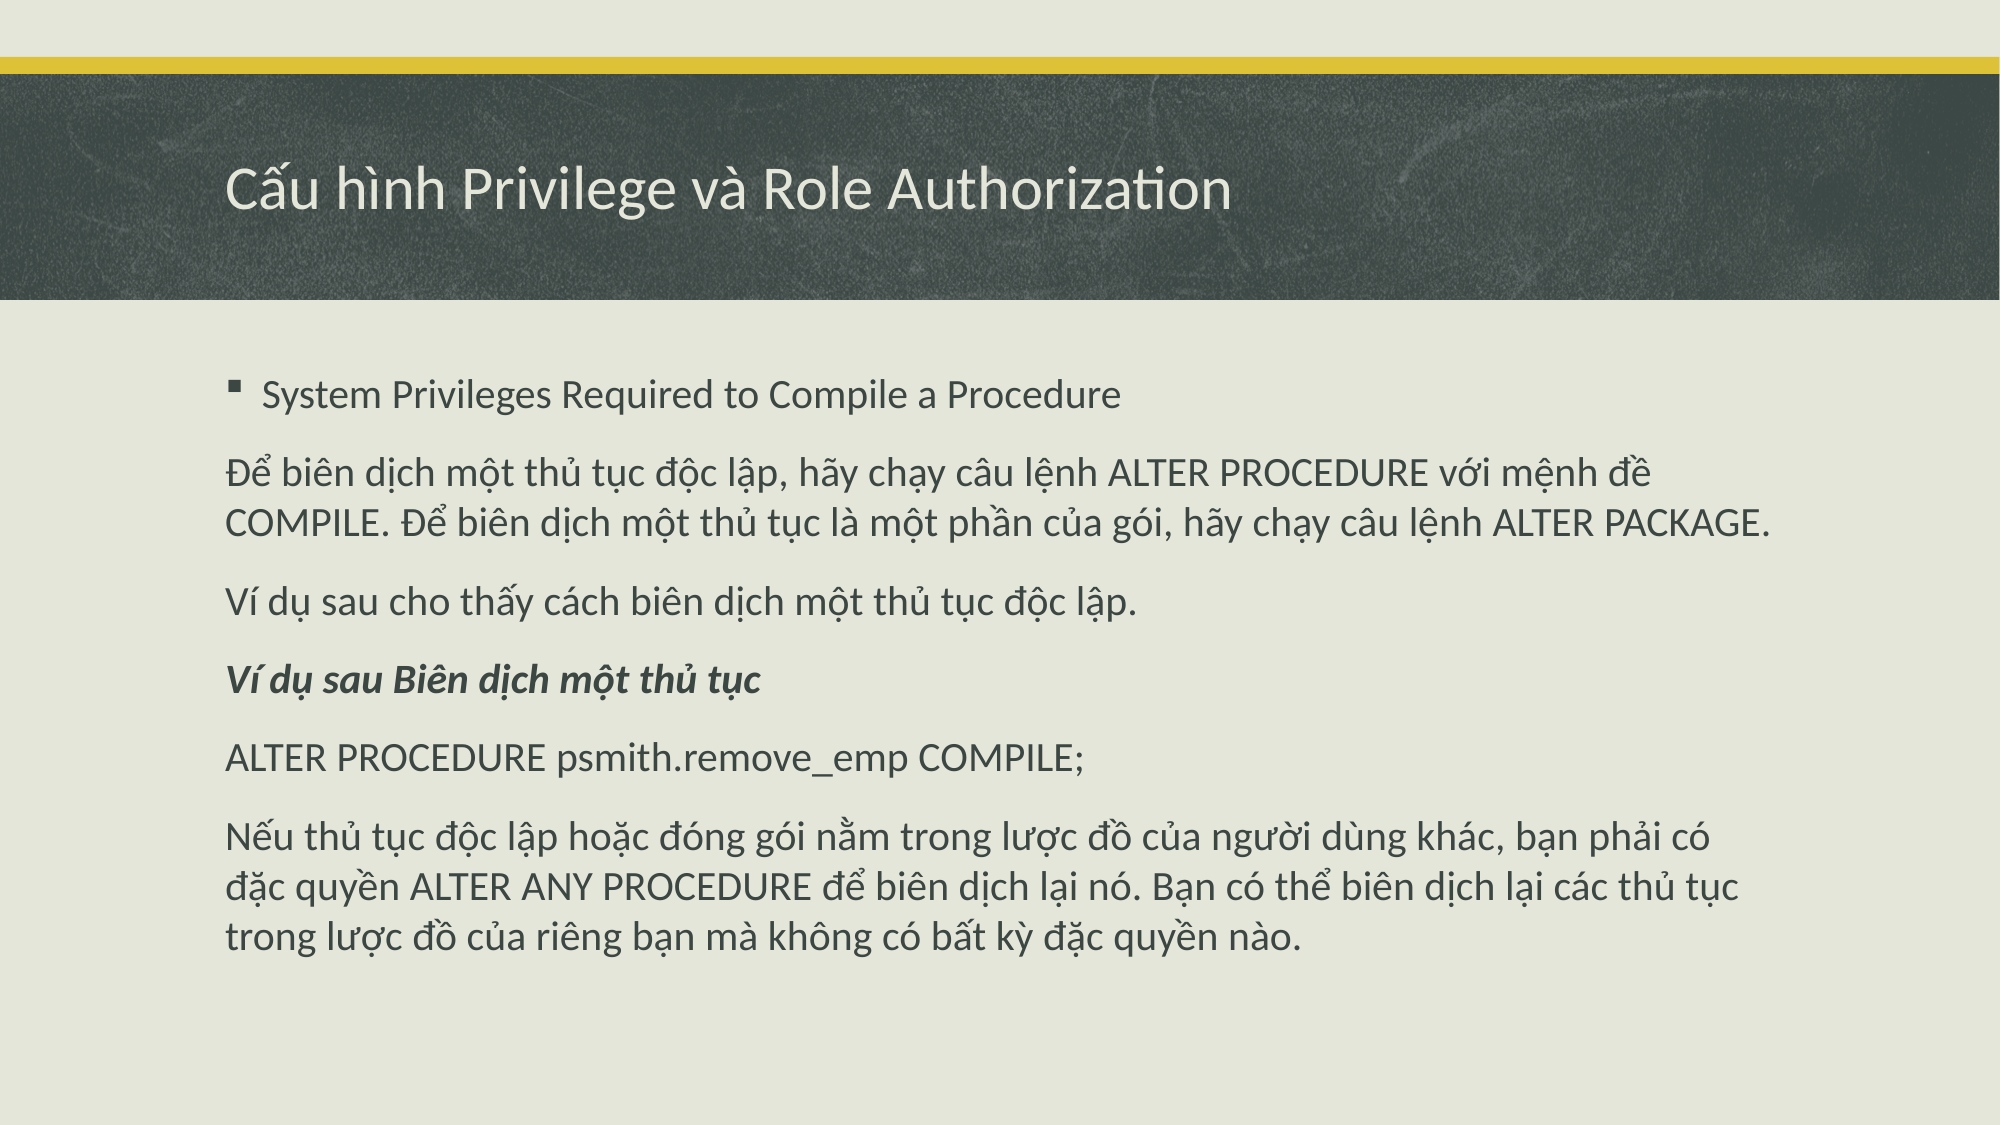

# Cấu hình Privilege và Role Authorization
System Privileges Required to Compile a Procedure
Để biên dịch một thủ tục độc lập, hãy chạy câu lệnh ALTER PROCEDURE với mệnh đề COMPILE. Để biên dịch một thủ tục là một phần của gói, hãy chạy câu lệnh ALTER PACKAGE.
Ví dụ sau cho thấy cách biên dịch một thủ tục độc lập.
Ví dụ sau Biên dịch một thủ tục
ALTER PROCEDURE psmith.remove_emp COMPILE;
Nếu thủ tục độc lập hoặc đóng gói nằm trong lược đồ của người dùng khác, bạn phải có đặc quyền ALTER ANY PROCEDURE để biên dịch lại nó. Bạn có thể biên dịch lại các thủ tục trong lược đồ của riêng bạn mà không có bất kỳ đặc quyền nào.